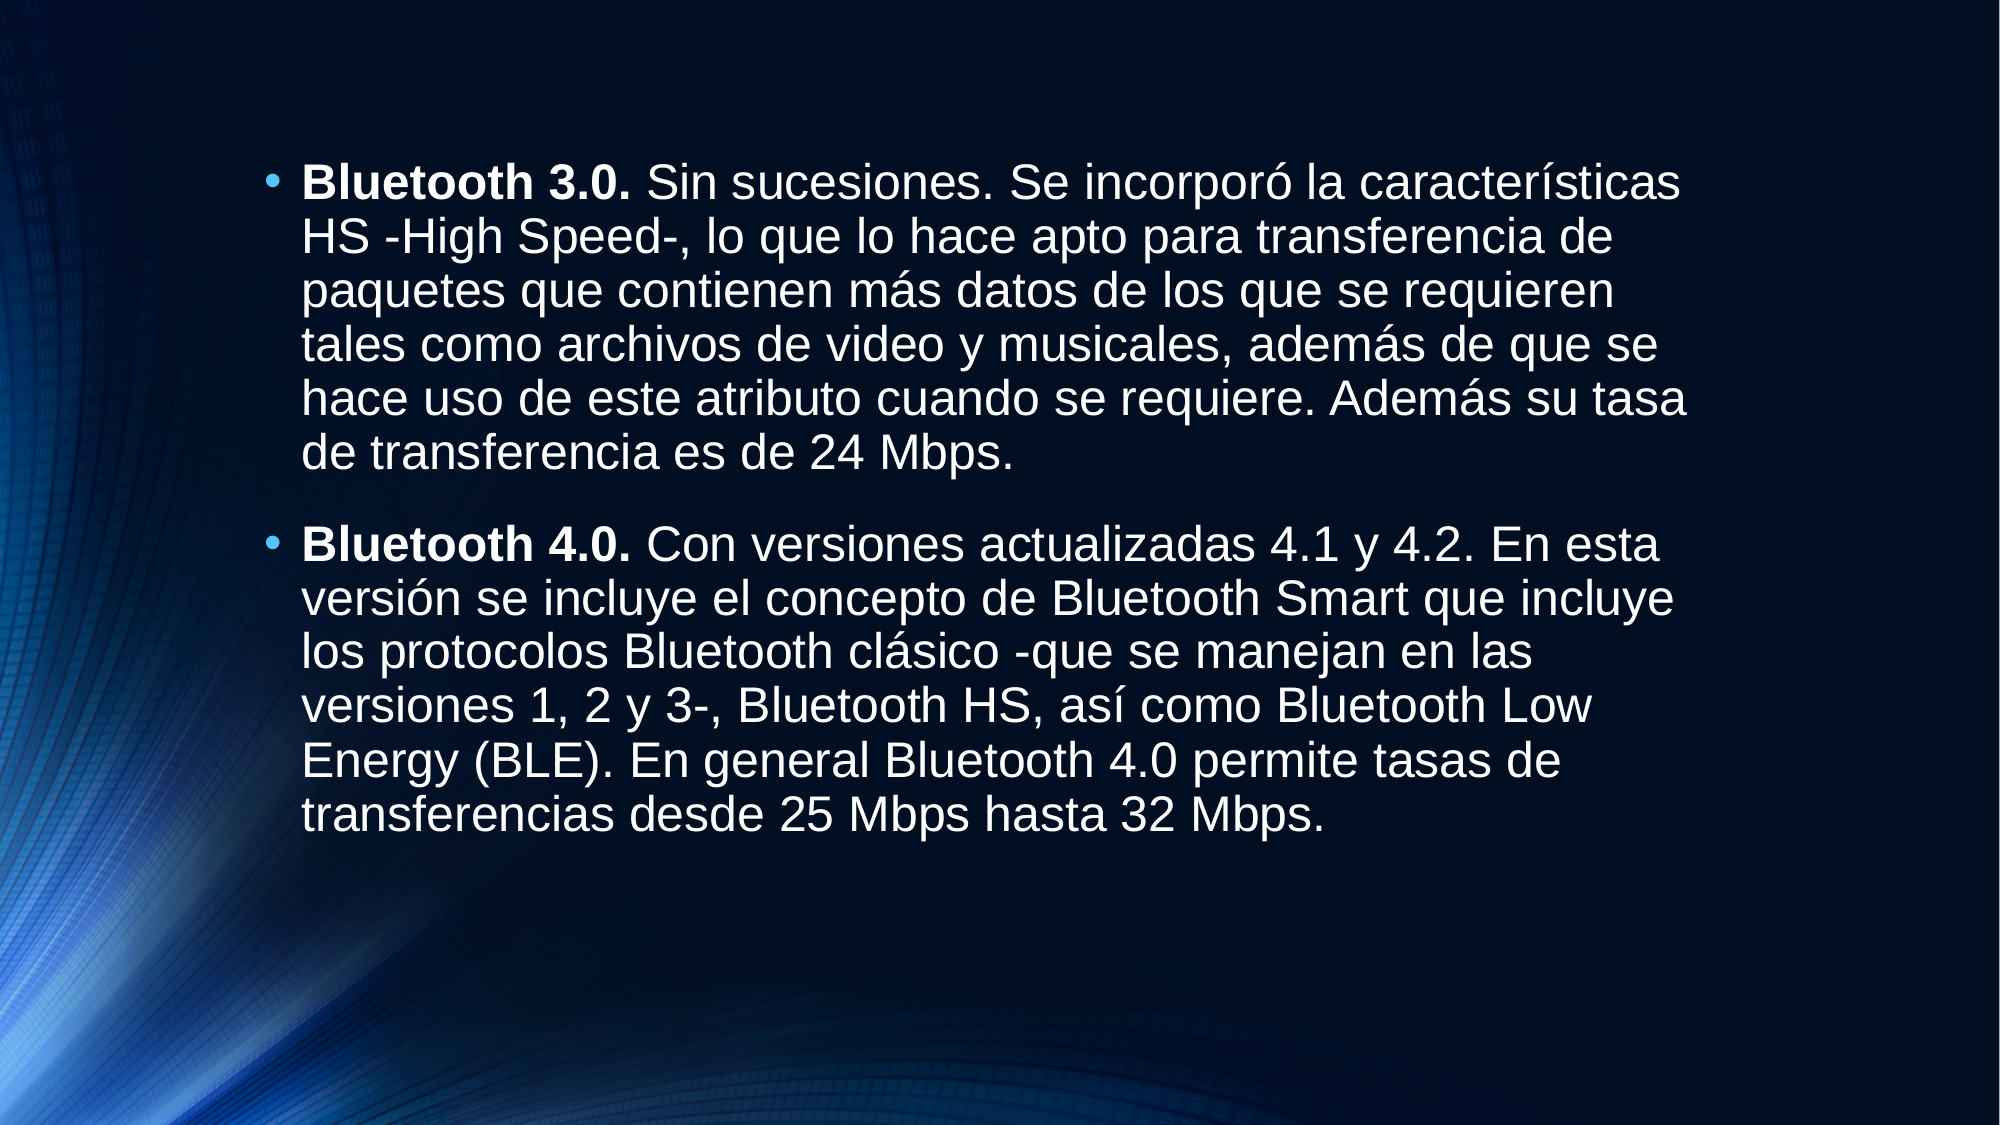

Bluetooth 3.0. Sin sucesiones. Se incorporó la características HS -High Speed-, lo que lo hace apto para transferencia de paquetes que contienen más datos de los que se requieren tales como archivos de video y musicales, además de que se hace uso de este atributo cuando se requiere. Además su tasa de transferencia es de 24 Mbps.
Bluetooth 4.0. Con versiones actualizadas 4.1 y 4.2. En esta versión se incluye el concepto de Bluetooth Smart que incluye los protocolos Bluetooth clásico -que se manejan en las versiones 1, 2 y 3-, Bluetooth HS, así como Bluetooth Low Energy (BLE). En general Bluetooth 4.0 permite tasas de transferencias desde 25 Mbps hasta 32 Mbps.